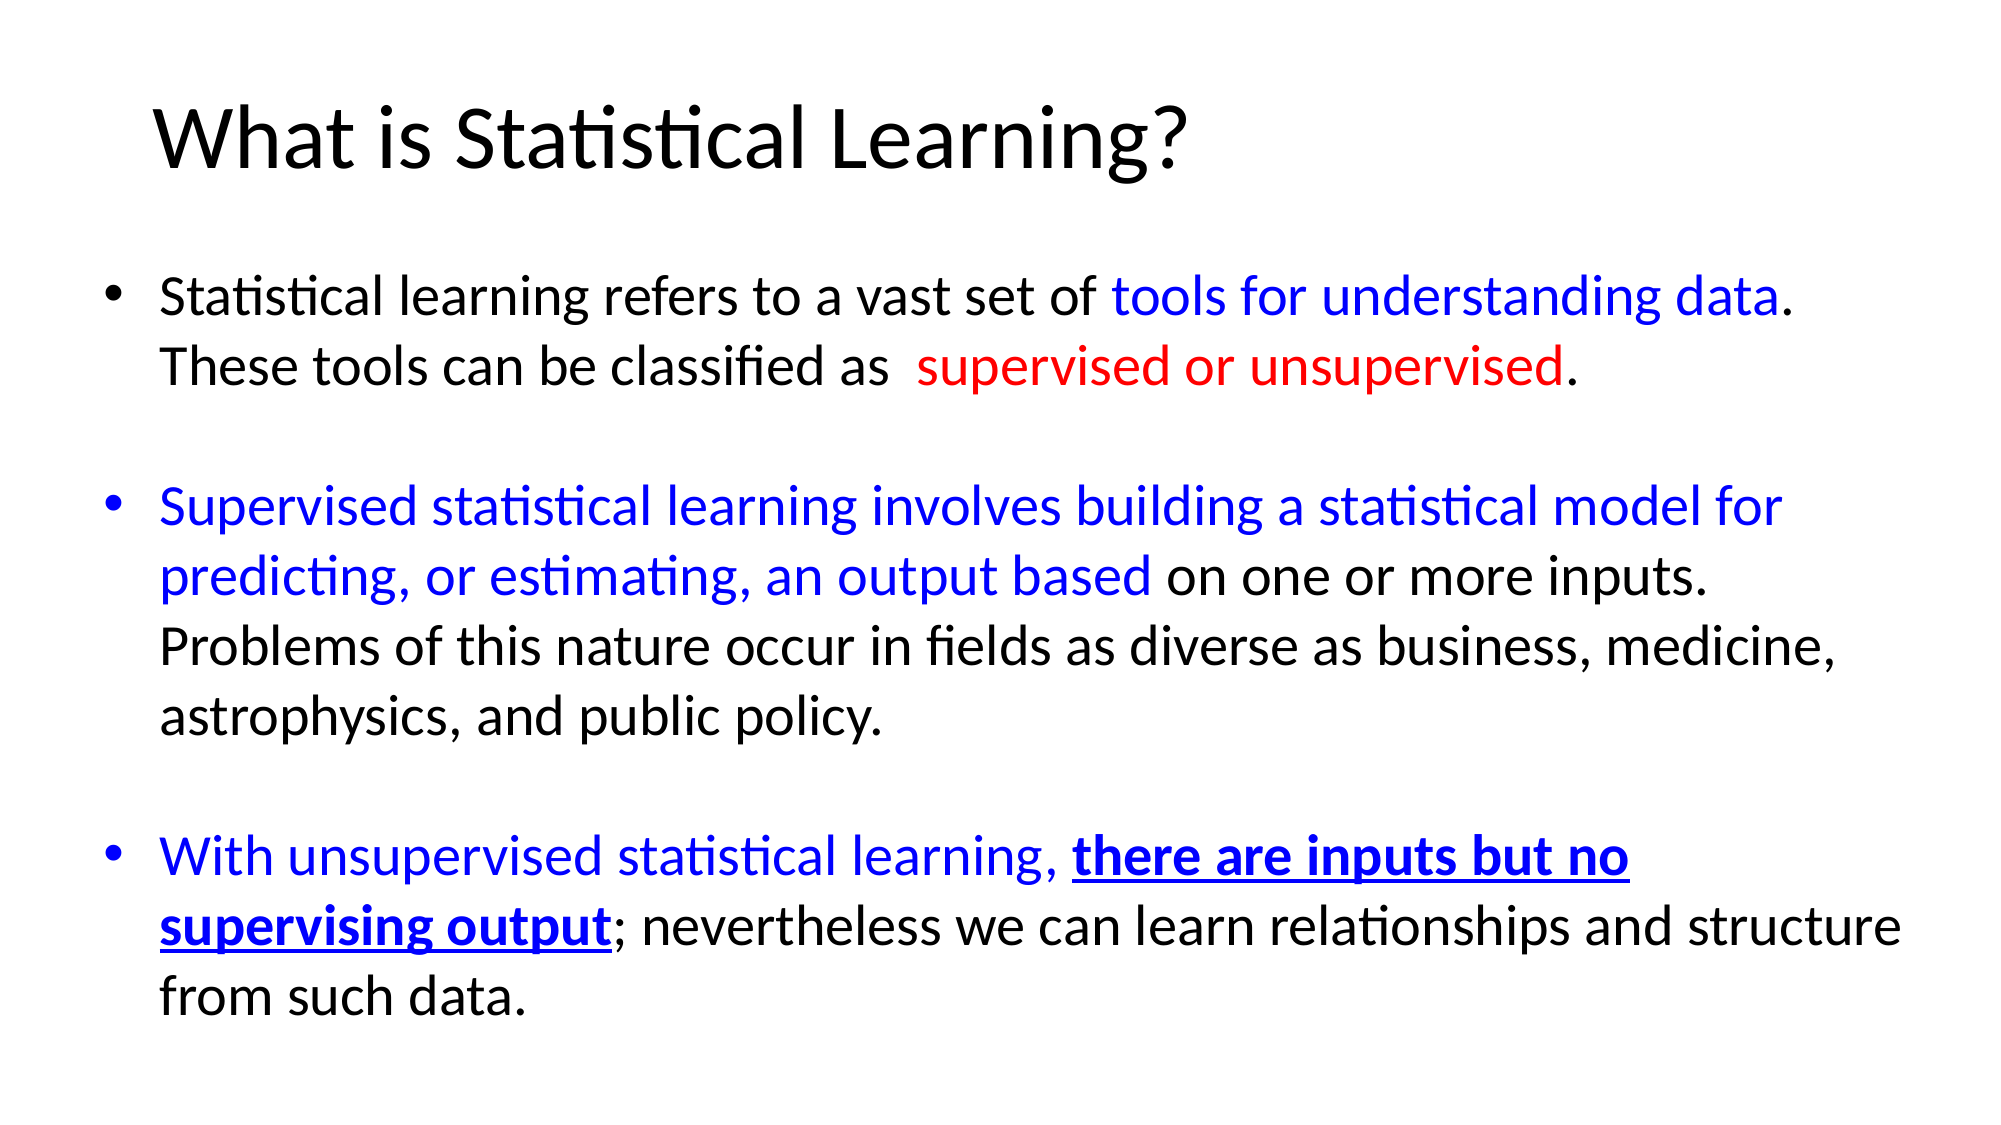

# What is Statistical Learning?
Statistical learning refers to a vast set of tools for understanding data. These tools can be classified as  supervised or unsupervised.

Supervised statistical learning involves building a statistical model for predicting, or estimating, an output based on one or more inputs. Problems of this nature occur in fields as diverse as business, medicine, astrophysics, and public policy.

With unsupervised statistical learning, there are inputs but no supervising output; nevertheless we can learn relationships and structure from such data.
3